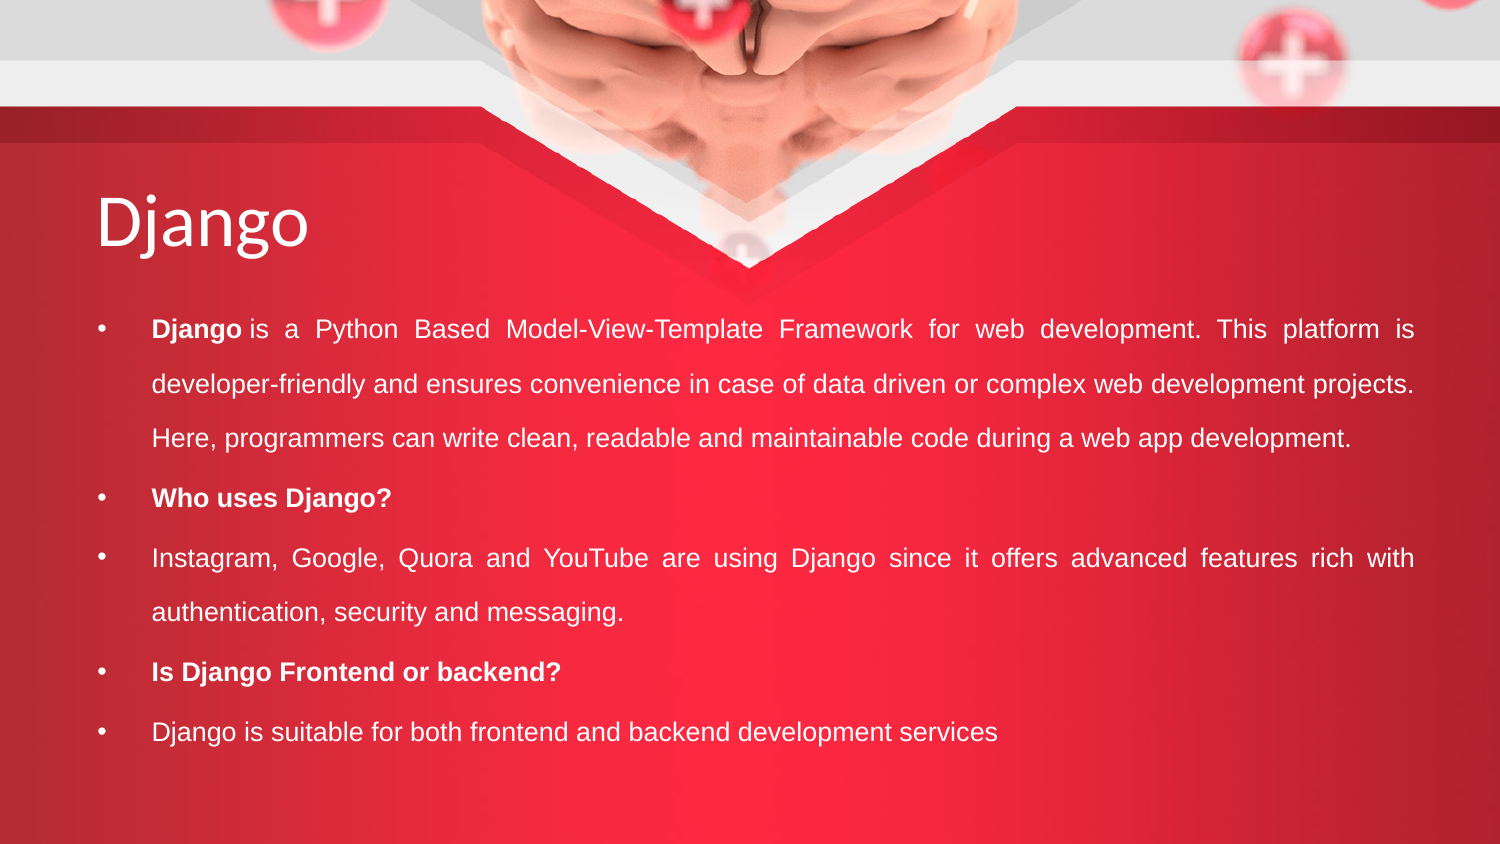

# Django
Django is a Python Based Model-View-Template Framework for web development. This platform is developer-friendly and ensures convenience in case of data driven or complex web development projects. Here, programmers can write clean, readable and maintainable code during a web app development.
Who uses Django?
Instagram, Google, Quora and YouTube are using Django since it offers advanced features rich with authentication, security and messaging.
Is Django Frontend or backend?
Django is suitable for both frontend and backend development services